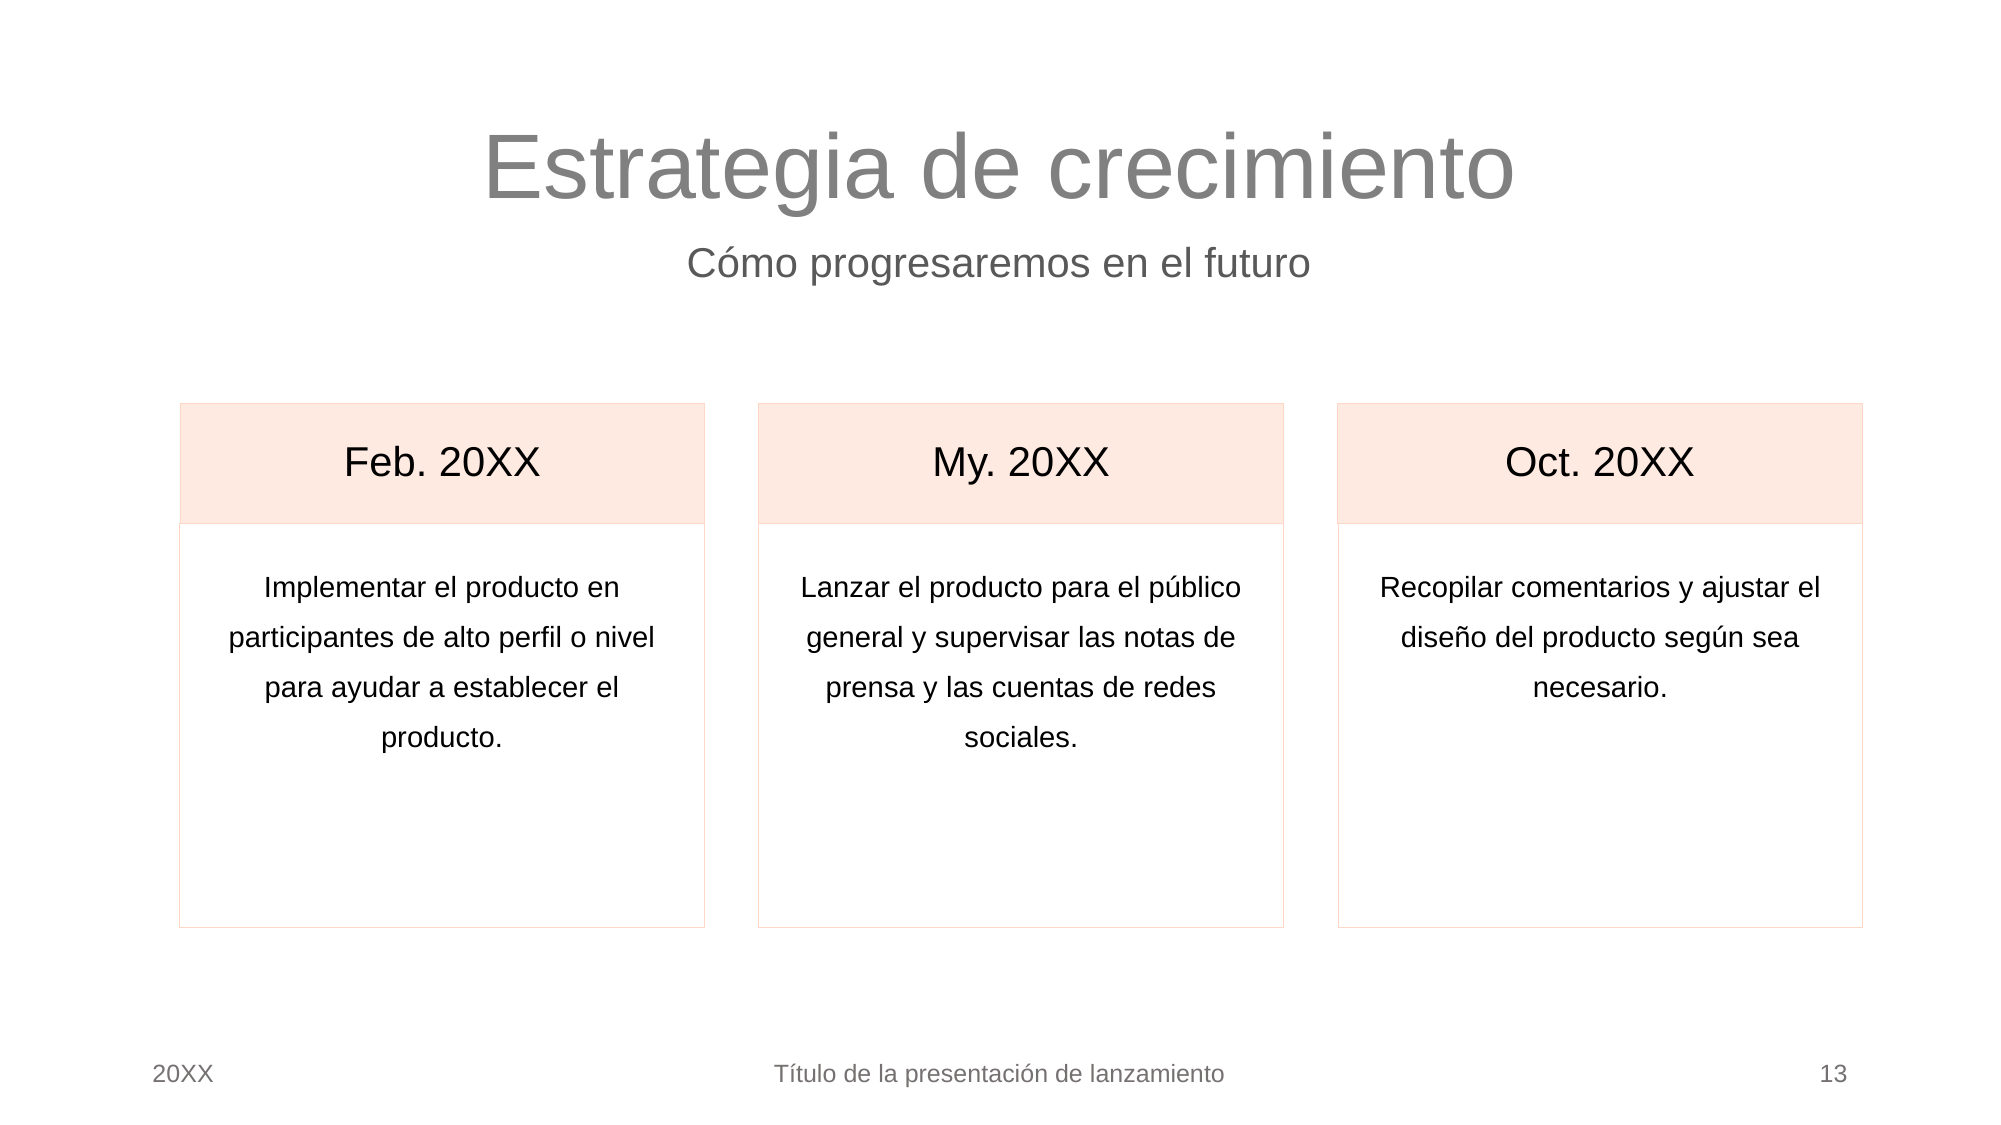

# Estrategia de crecimiento
Cómo progresaremos en el futuro

Feb. 20XX
My. 20XX
Oct. 20XX
Implementar el producto en participantes de alto perfil o nivel para ayudar a establecer el producto.

Lanzar el producto para el público general y supervisar las notas de prensa y las cuentas de redes sociales.
Recopilar comentarios y ajustar el diseño del producto según sea necesario.

20XX
Título de la presentación de lanzamiento
13